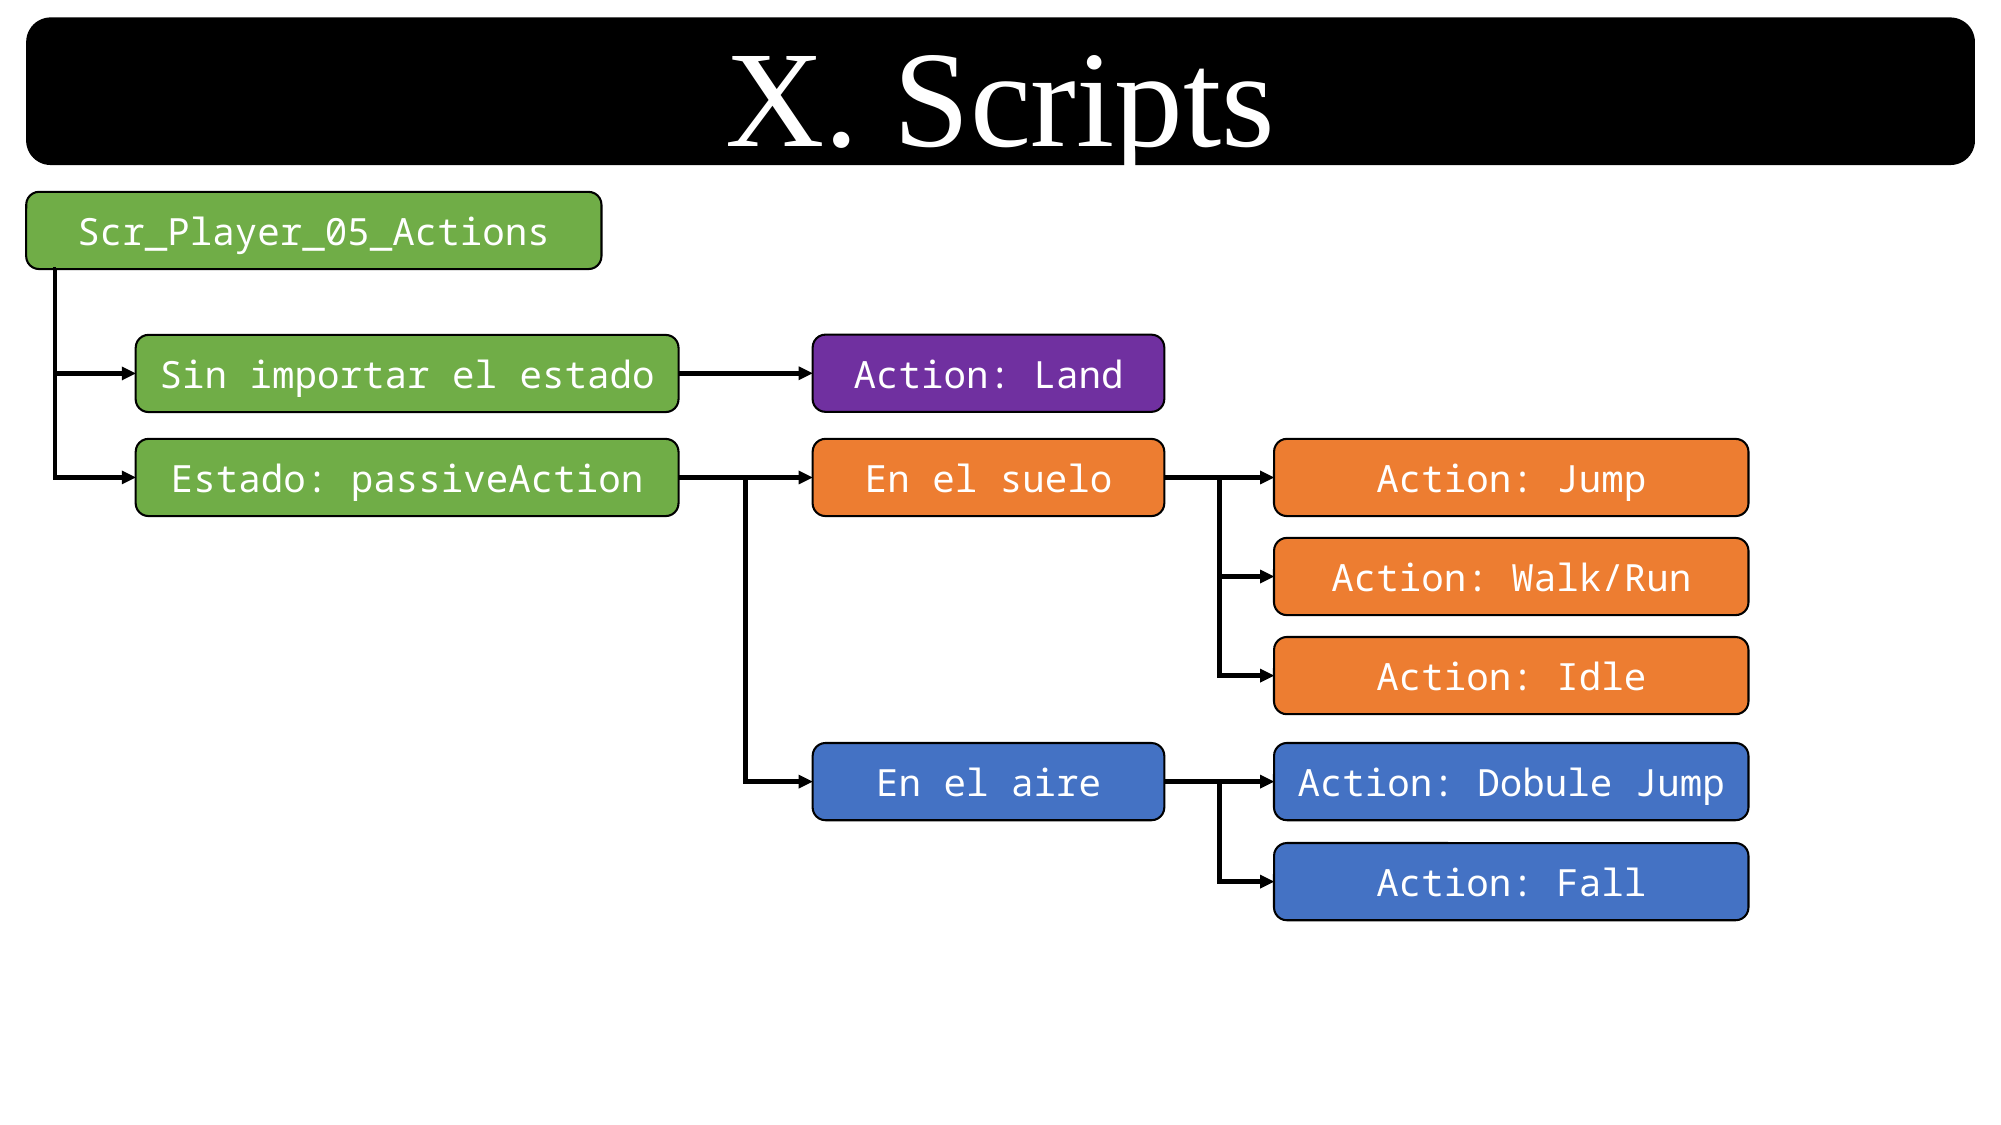

X. Scripts
Scr_Player_05_Actions
Action: Land
Sin importar el estado
En el suelo
Action: Jump
Estado: passiveAction
Action: Walk/Run
Action: Idle
En el aire
Action: Dobule Jump
Action: Fall